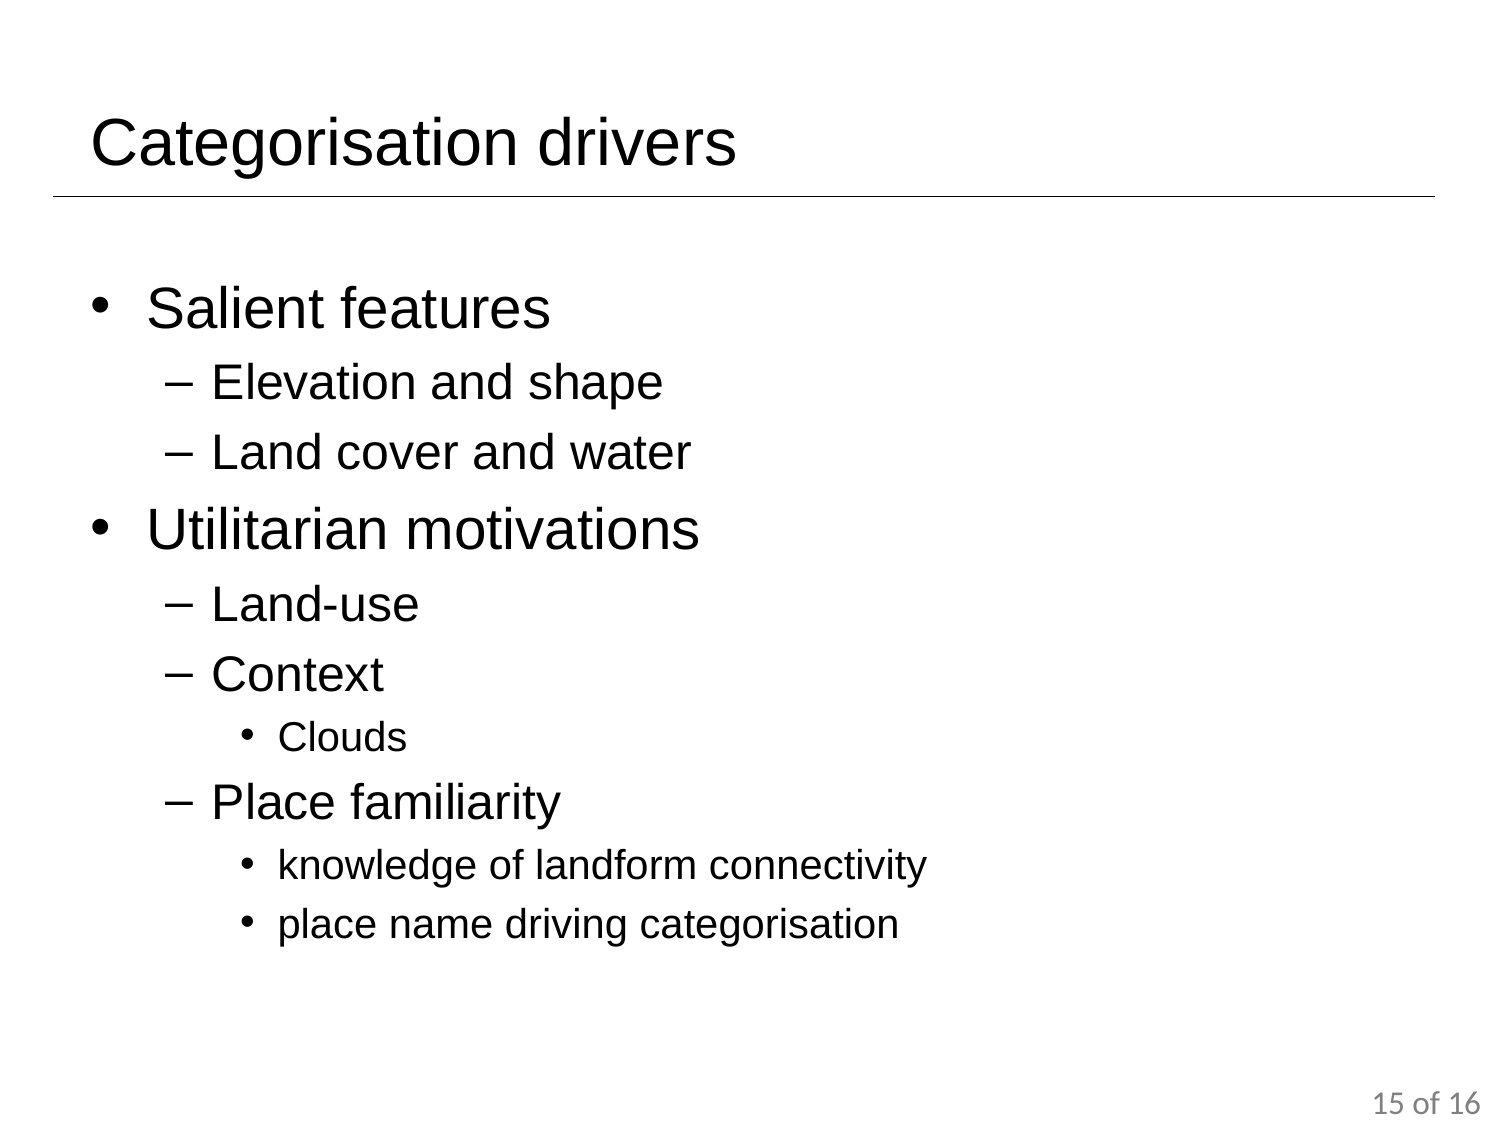

# Categorisation drivers
Salient features
Elevation and shape
Land cover and water
Utilitarian motivations
Land-use
Context
Clouds
Place familiarity
knowledge of landform connectivity
place name driving categorisation
15 of 16